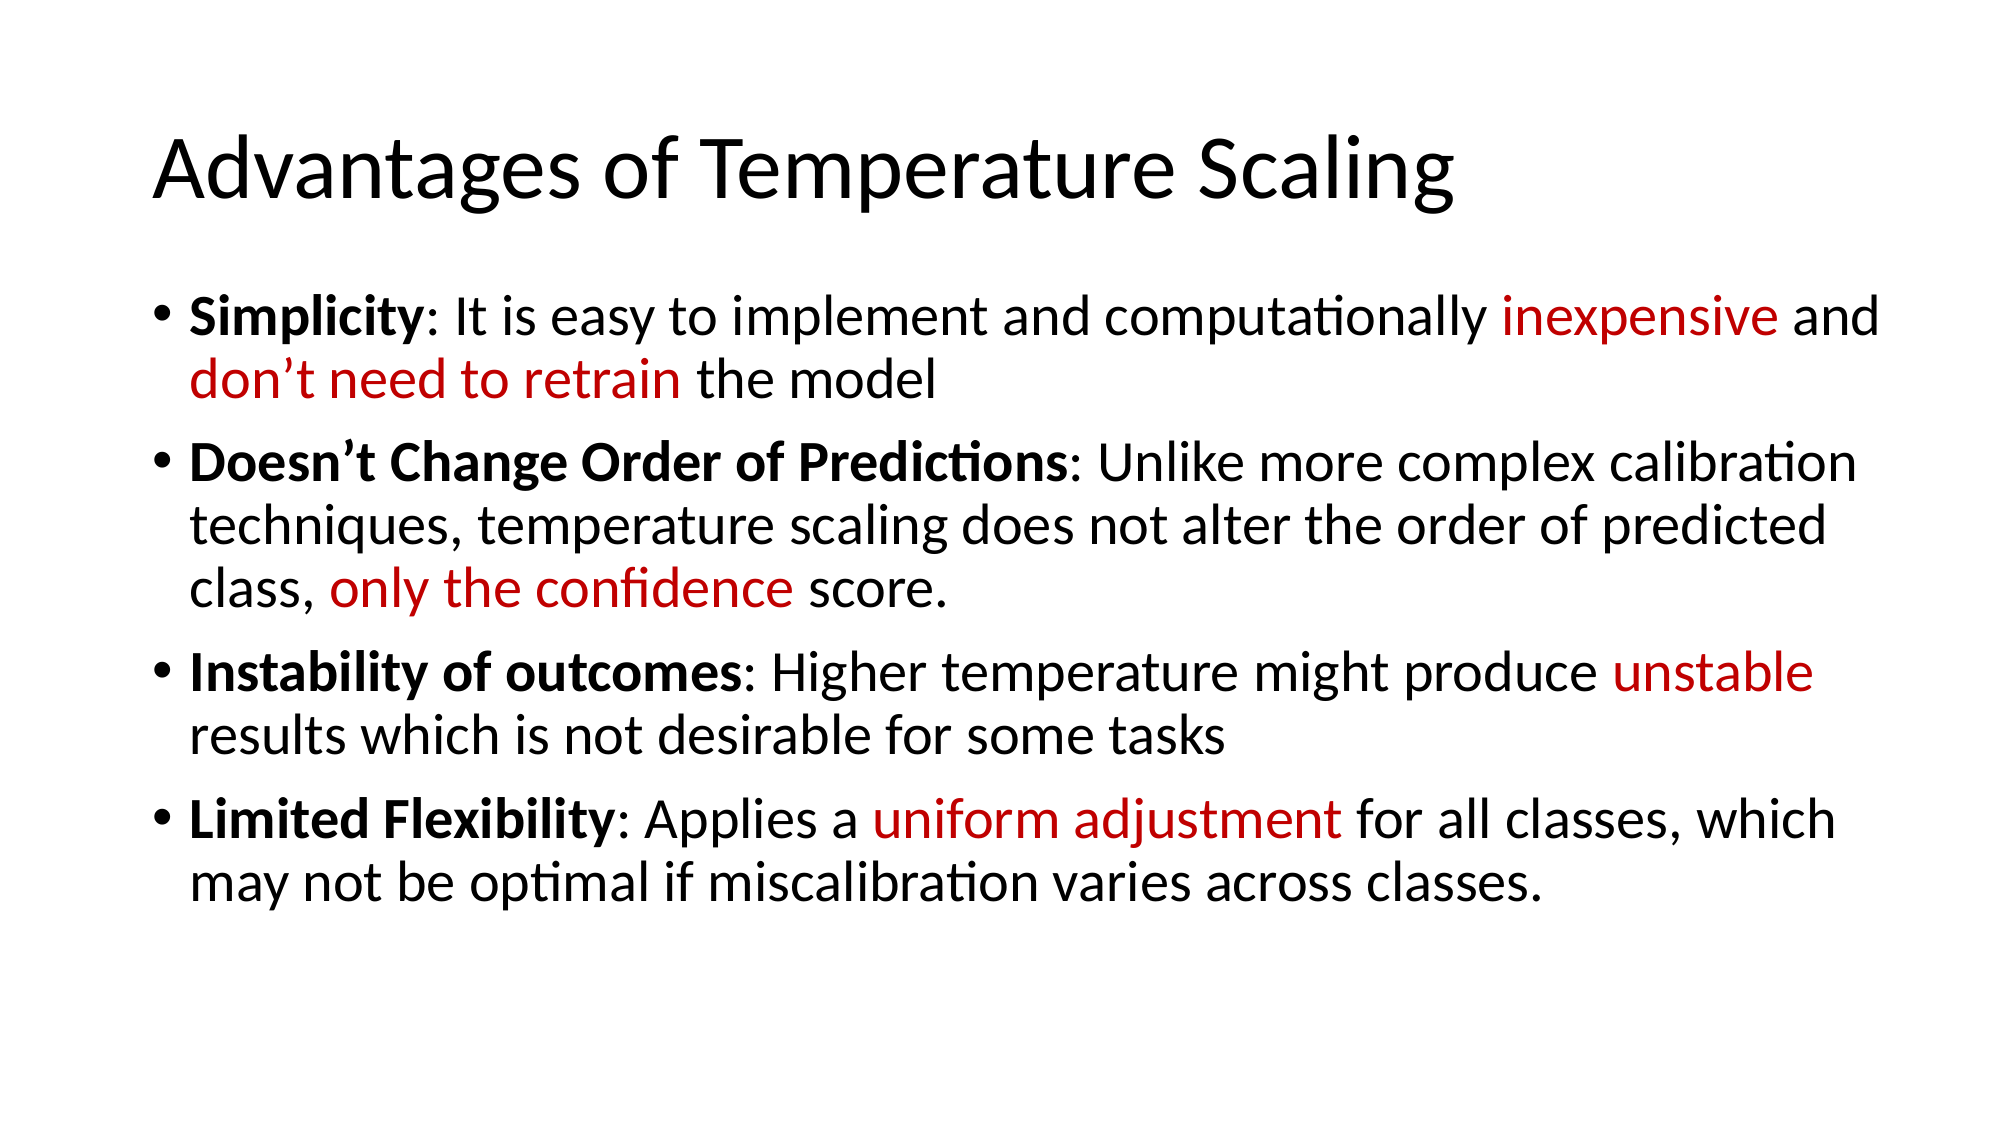

# Advantages of Temperature Scaling
Simplicity: It is easy to implement and computationally inexpensive and don’t need to retrain the model
Doesn’t Change Order of Predictions: Unlike more complex calibration techniques, temperature scaling does not alter the order of predicted class, only the confidence score.
Instability of outcomes: Higher temperature might produce unstable results which is not desirable for some tasks
Limited Flexibility: Applies a uniform adjustment for all classes, which may not be optimal if miscalibration varies across classes.